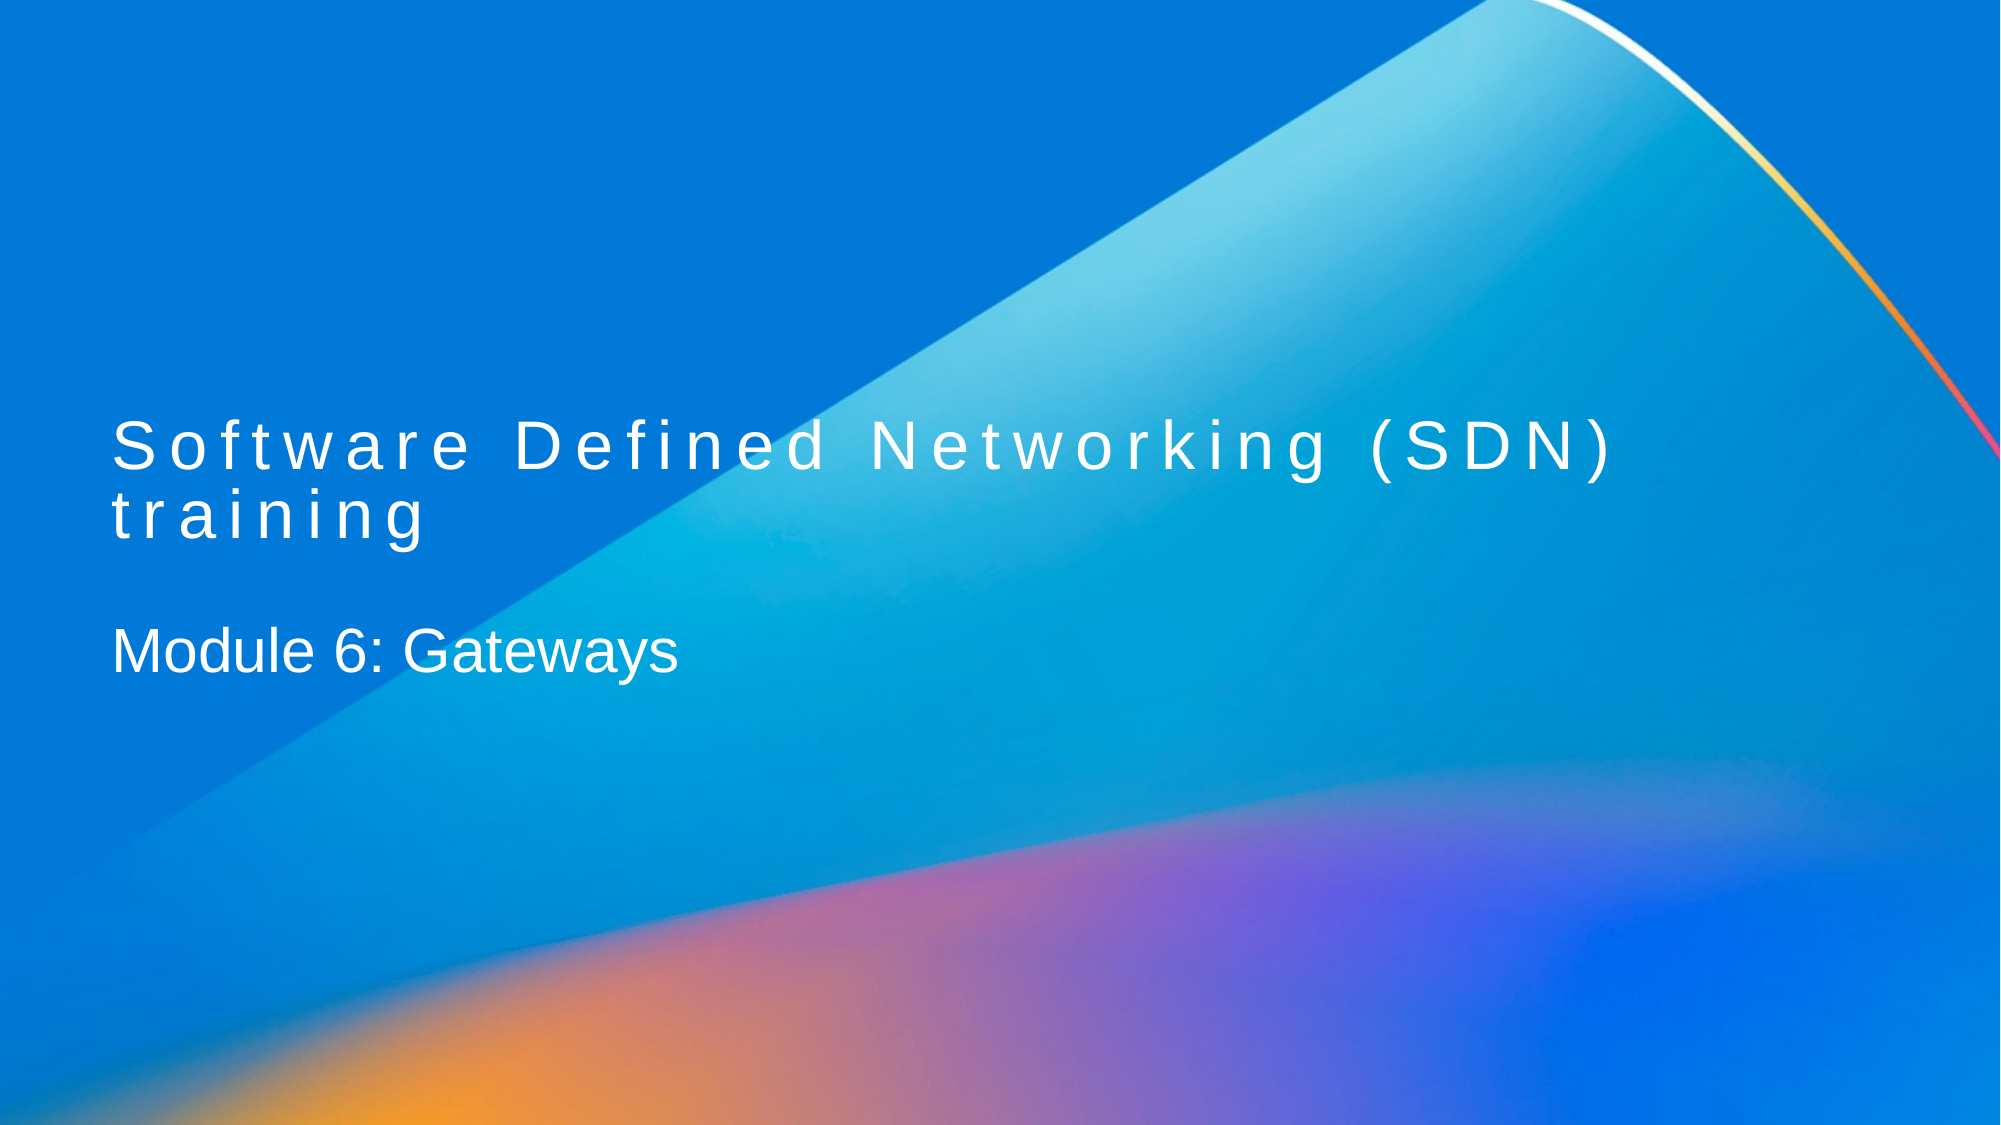

# Software Defined Networking (SDN) training
Module 6: Gateways